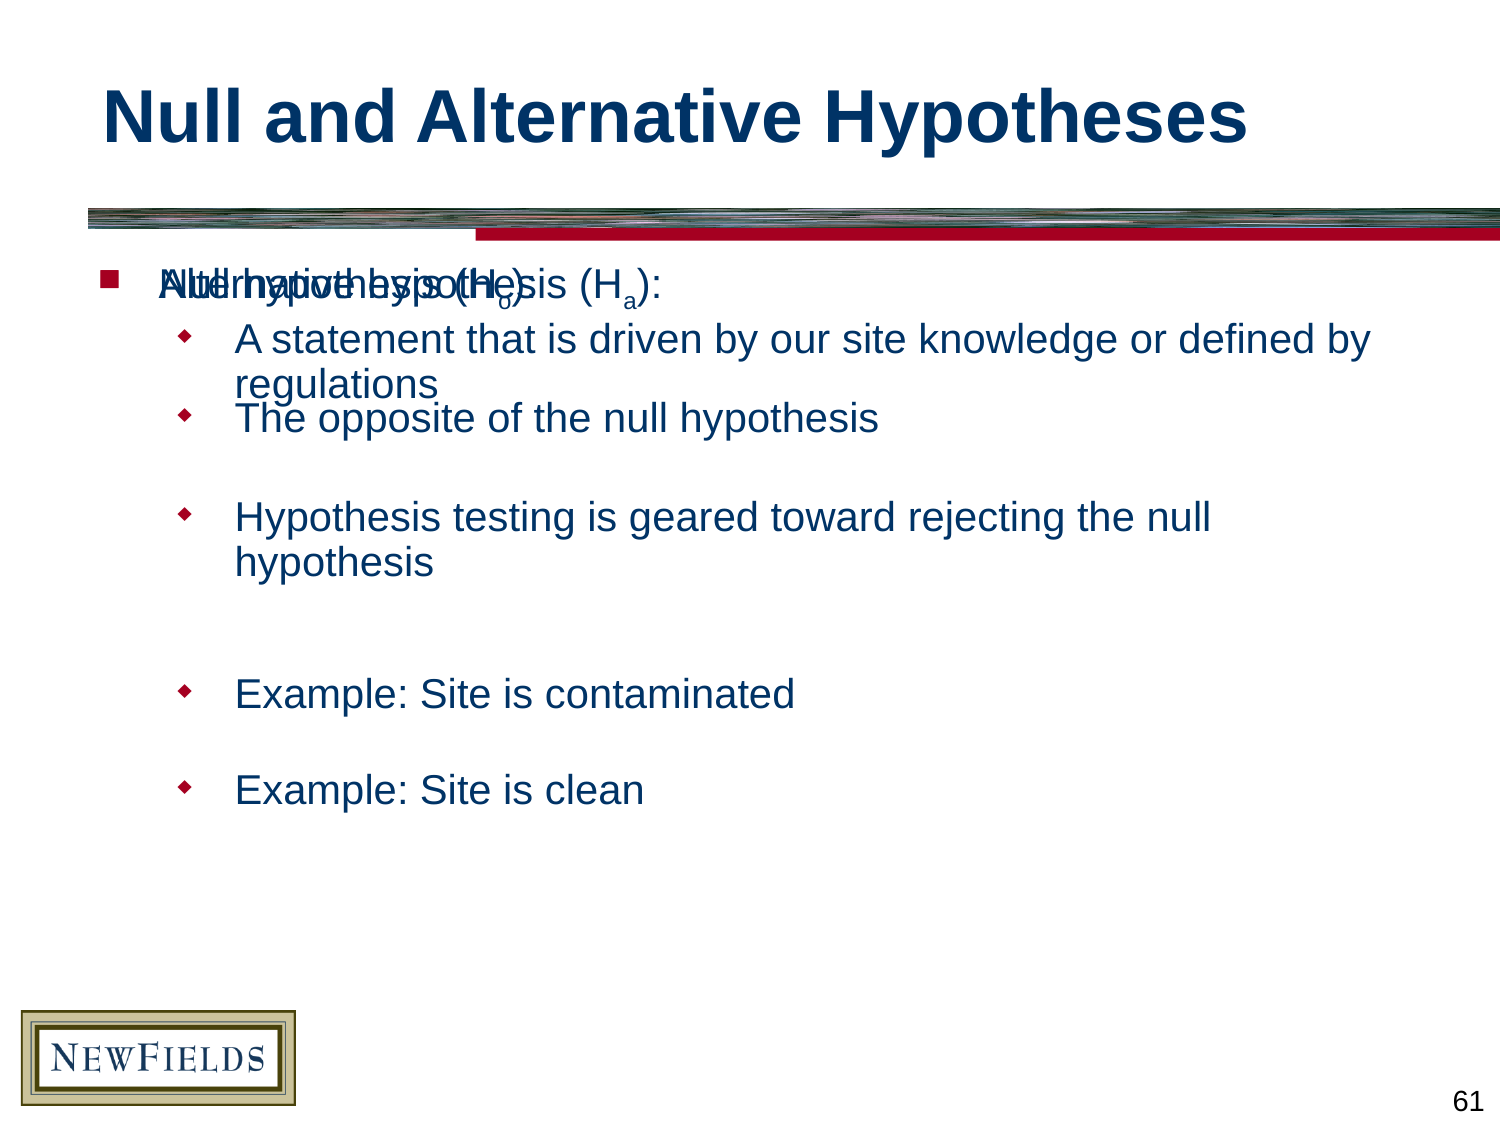

# Null and Alternative Hypotheses
Null hypothesis (Ho):
A statement that is driven by our site knowledge or defined by regulations

Hypothesis testing is geared toward rejecting the null hypothesis

Example: Site is contaminated
Alternative hypothesis (Ha):

The opposite of the null hypothesis

Example: Site is clean
61